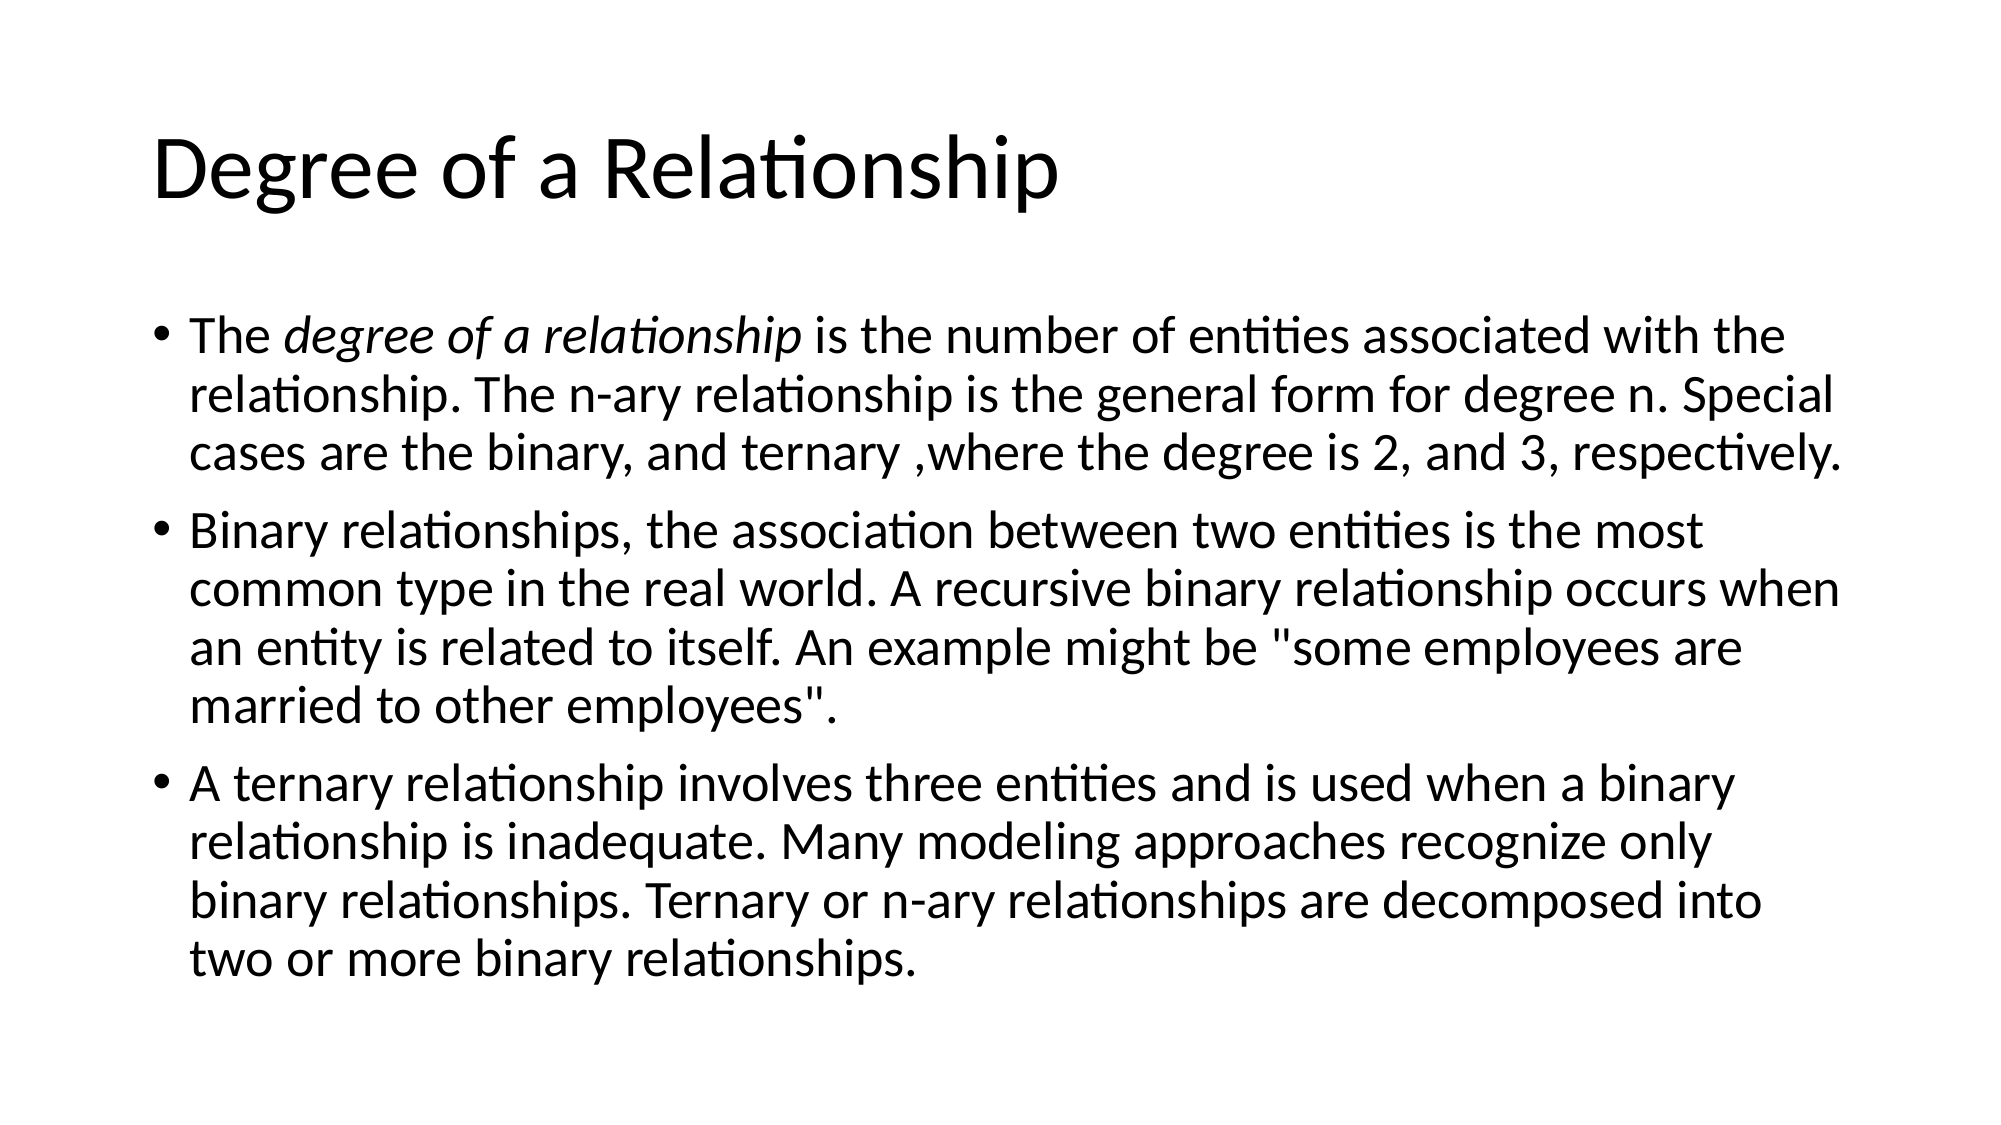

# Degree of a Relationship
The degree of a relationship is the number of entities associated with the relationship. The n-ary relationship is the general form for degree n. Special cases are the binary, and ternary ,where the degree is 2, and 3, respectively.
Binary relationships, the association between two entities is the most common type in the real world. A recursive binary relationship occurs when an entity is related to itself. An example might be "some employees are married to other employees".
A ternary relationship involves three entities and is used when a binary relationship is inadequate. Many modeling approaches recognize only binary relationships. Ternary or n-ary relationships are decomposed into two or more binary relationships.